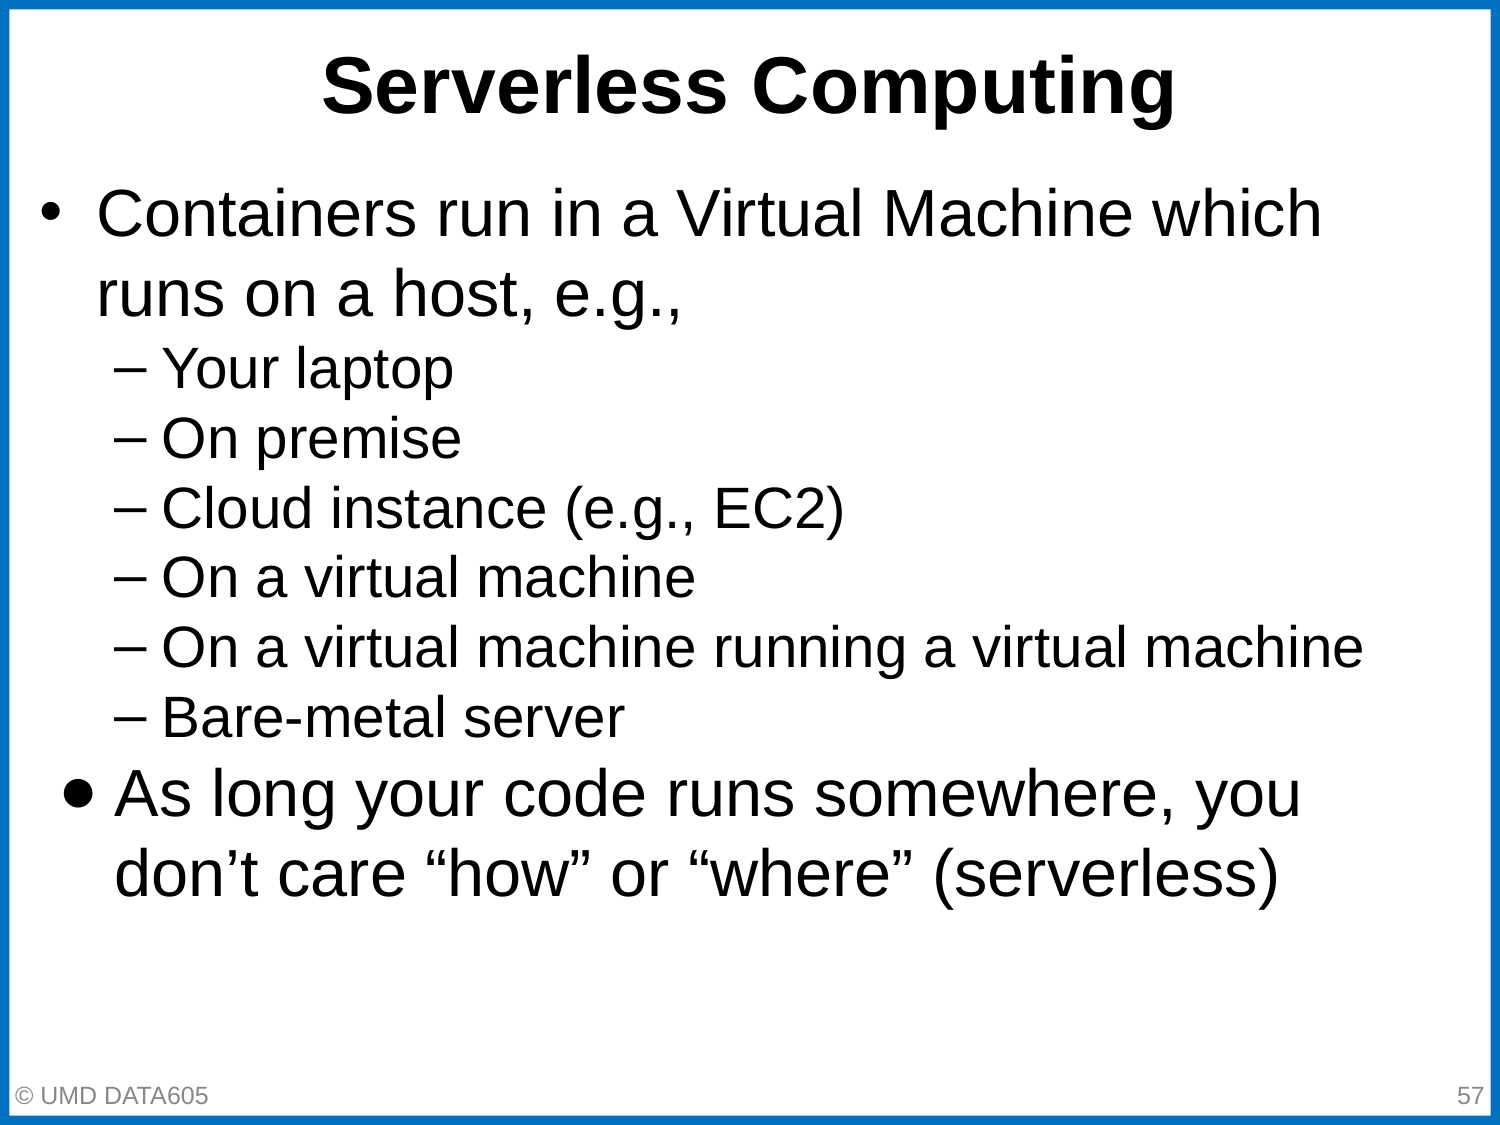

# Serverless Computing
Containers run in a Virtual Machine which runs on a host, e.g.,
Your laptop
On premise
Cloud instance (e.g., EC2)
On a virtual machine
On a virtual machine running a virtual machine
Bare-metal server
As long your code runs somewhere, you don’t care “how” or “where” (serverless)
© UMD DATA605
57